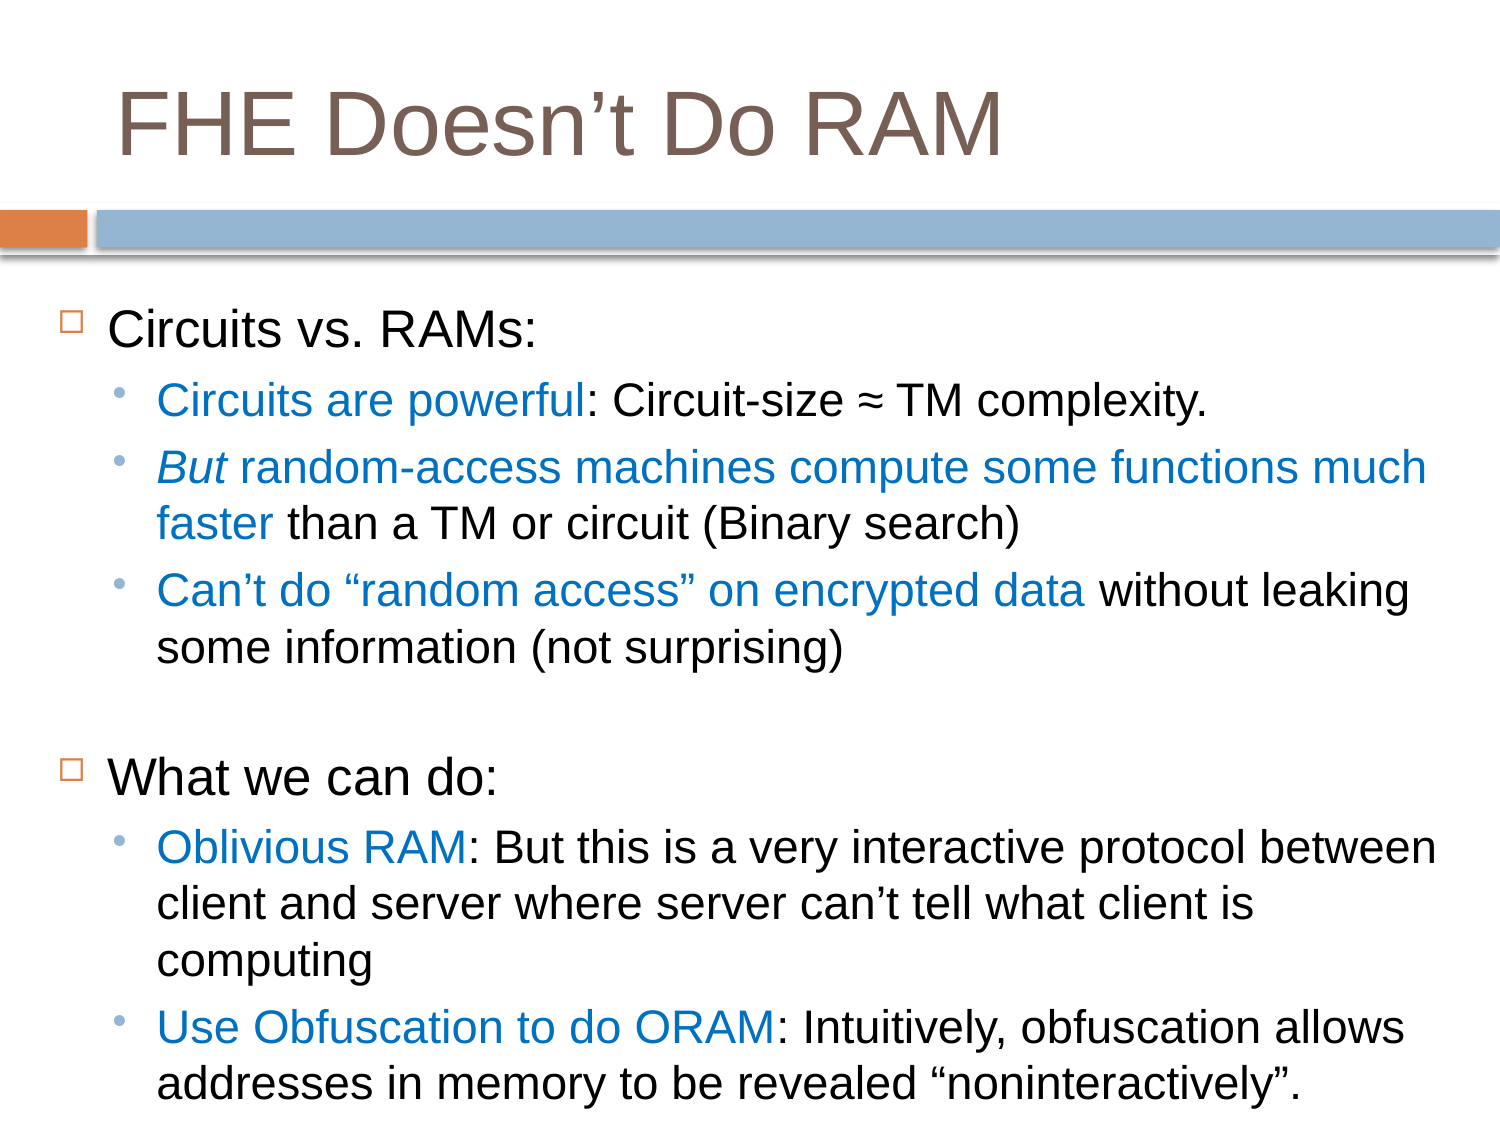

# FHE Doesn’t Do RAM
Circuits vs. RAMs:
Circuits are powerful: Circuit-size ≈ TM complexity.
But random-access machines compute some functions much faster than a TM or circuit (Binary search)
Can’t do “random access” on encrypted data without leaking some information (not surprising)

What we can do:
Oblivious RAM: But this is a very interactive protocol between client and server where server can’t tell what client is computing
Use Obfuscation to do ORAM: Intuitively, obfuscation allows addresses in memory to be revealed “noninteractively”.